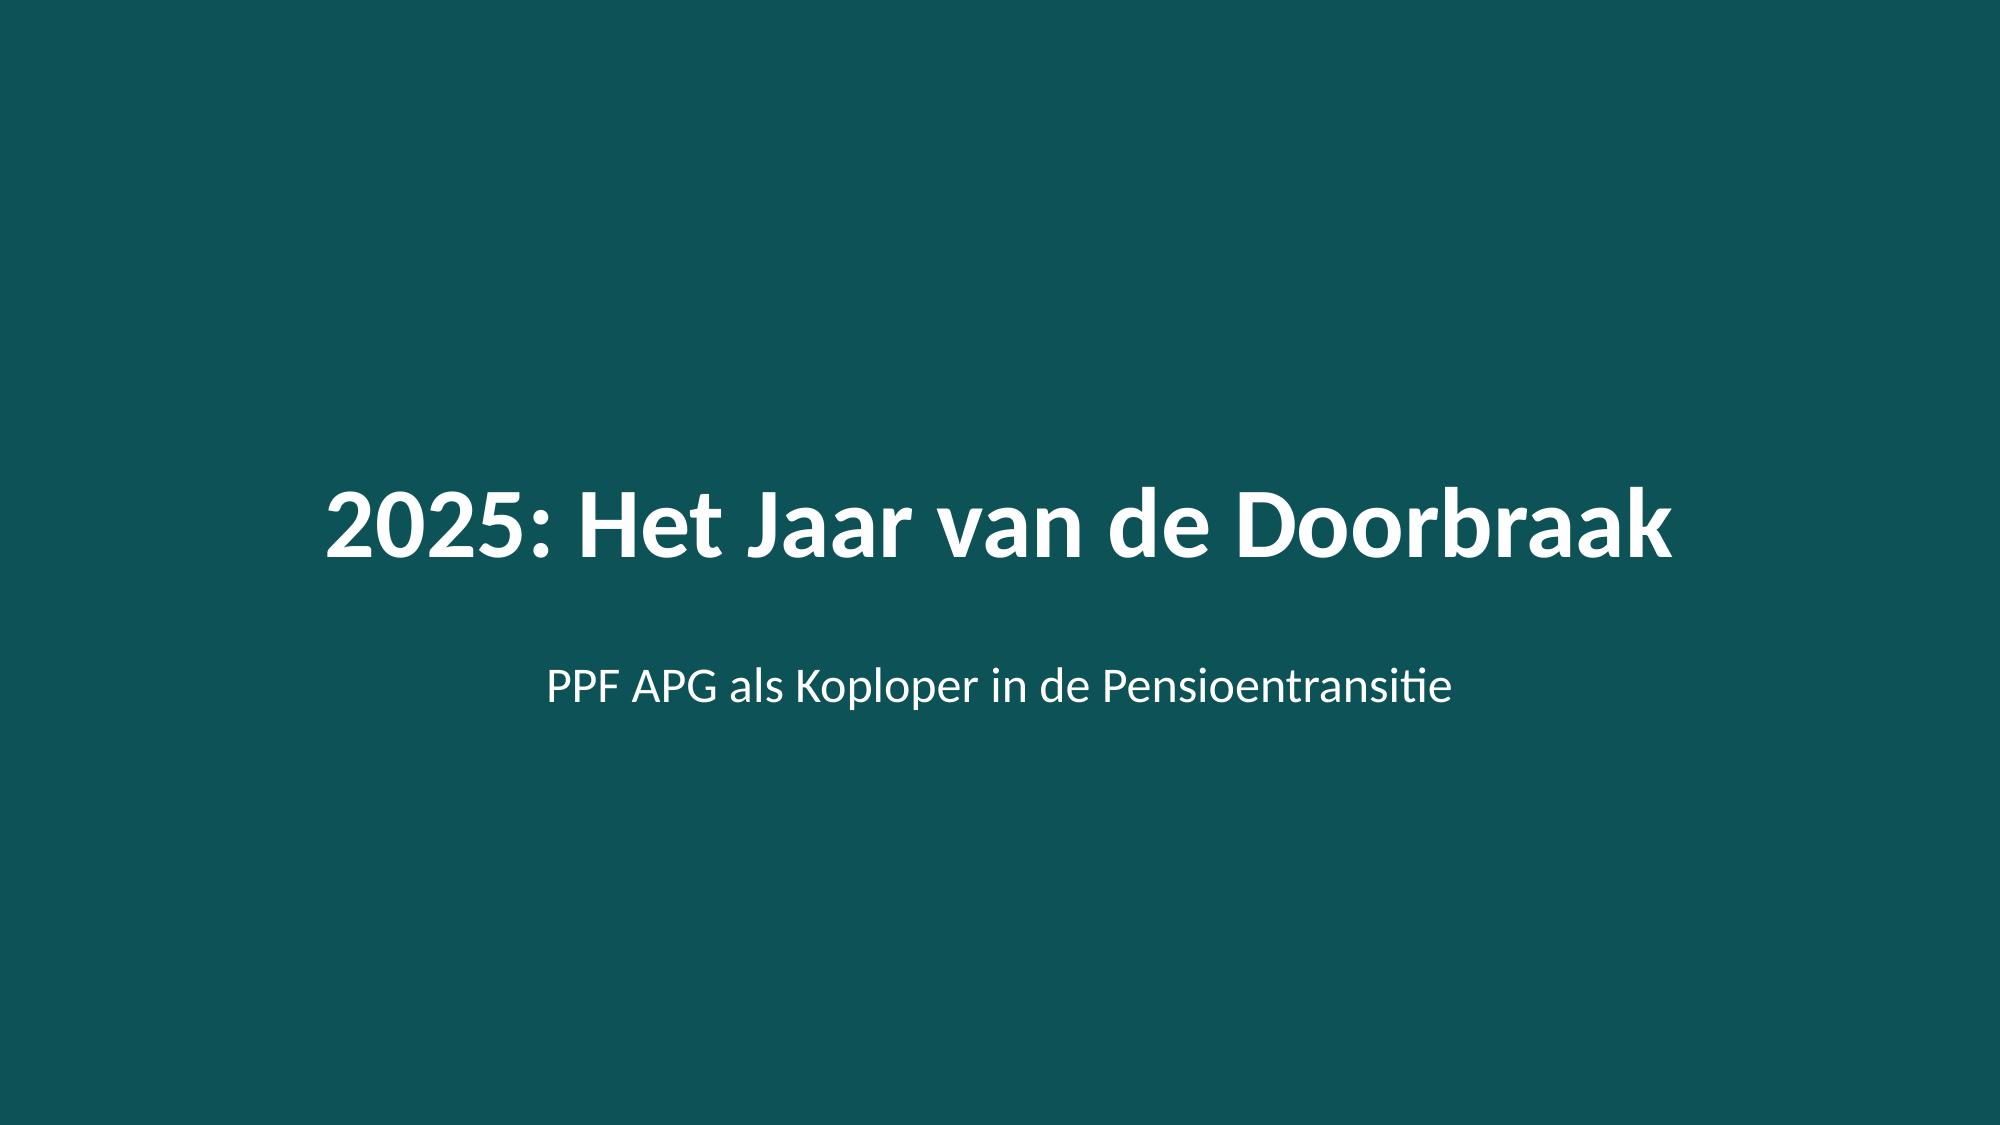

2025: Het Jaar van de Doorbraak
PPF APG als Koploper in de Pensioentransitie